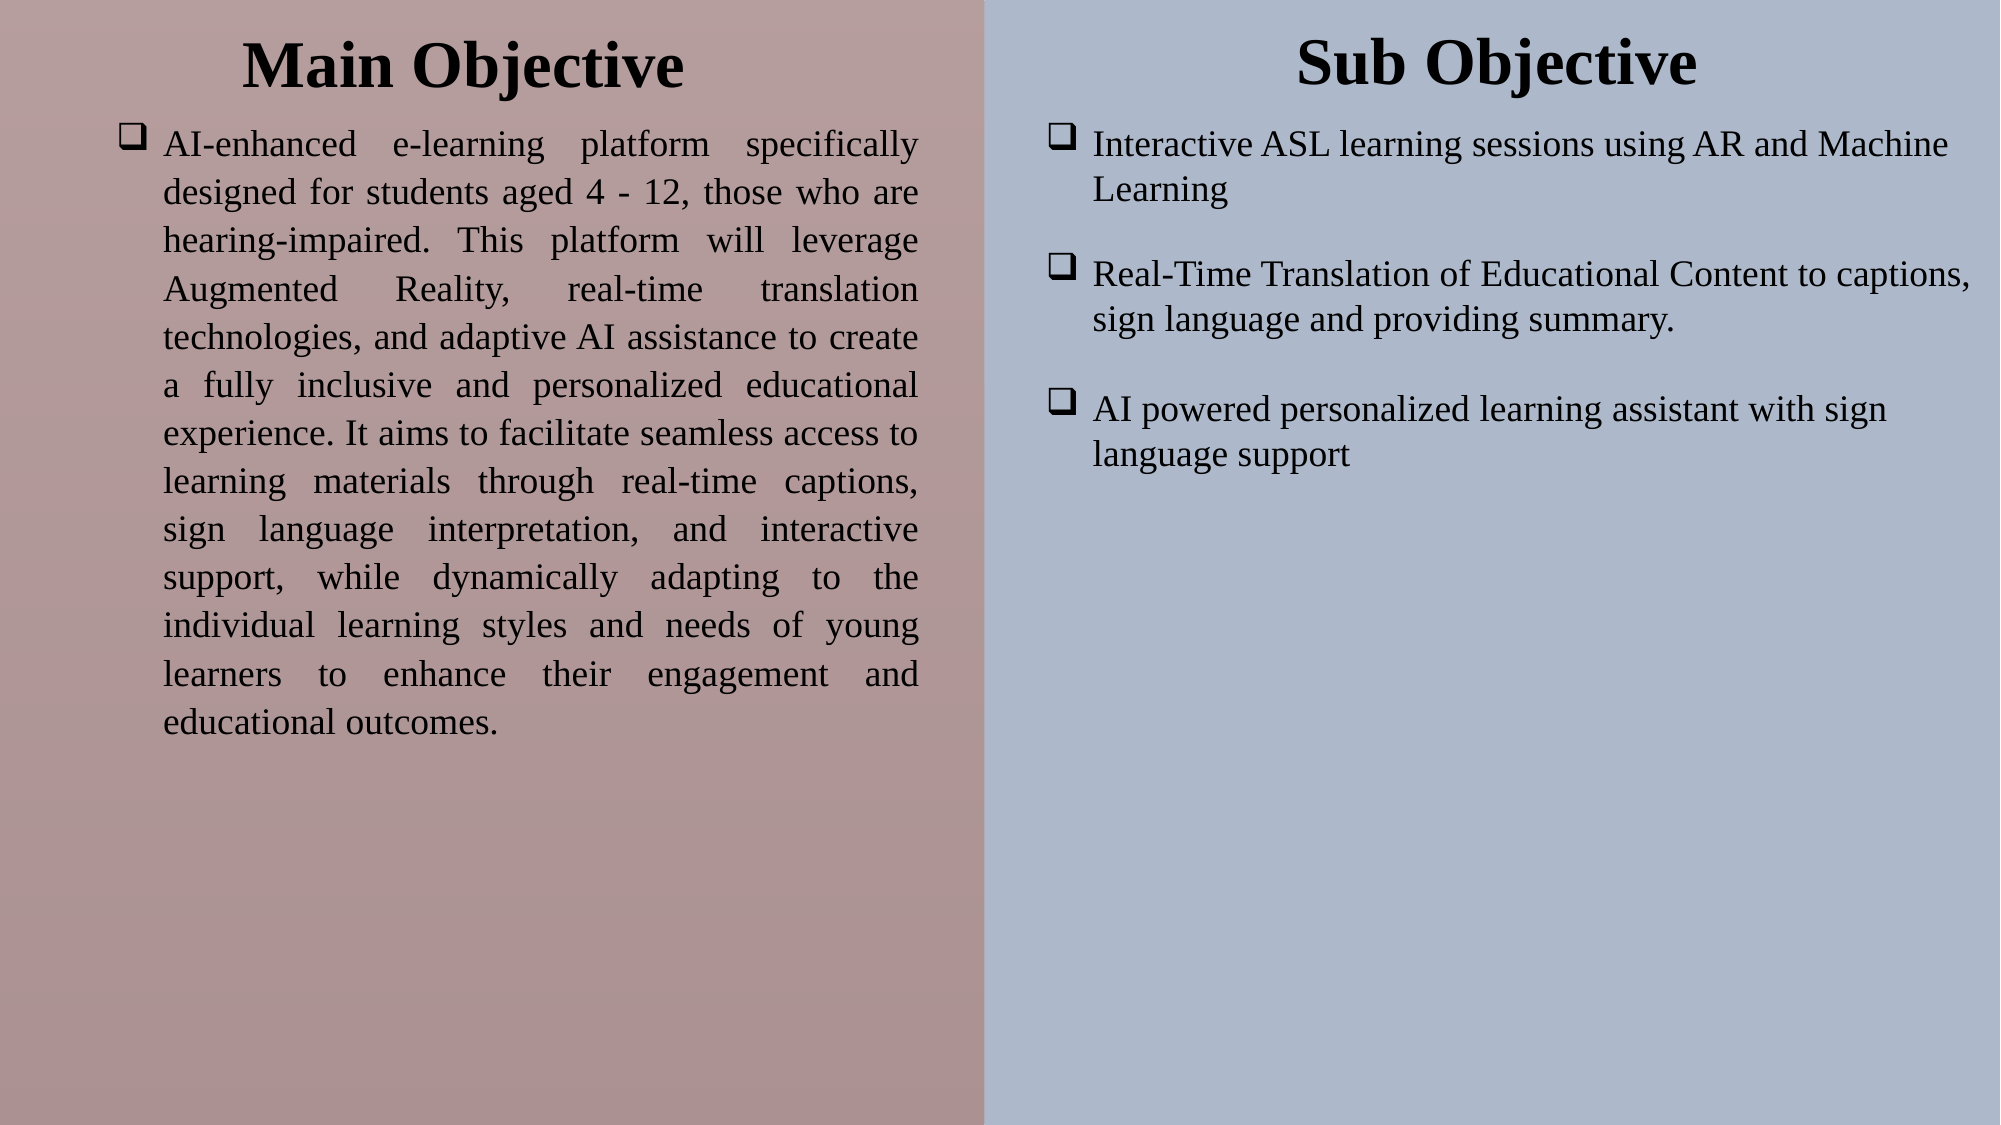

Sub Objective
Interactive ASL learning sessions using AR and Machine Learning

Real-Time Translation of Educational Content to captions, sign language and providing summary.

AI powered personalized learning assistant with sign language support

Main Objective
AI-enhanced e-learning platform specifically designed for students aged 4 - 12, those who are hearing-impaired. This platform will leverage Augmented Reality, real-time translation technologies, and adaptive AI assistance to create a fully inclusive and personalized educational experience. It aims to facilitate seamless access to learning materials through real-time captions, sign language interpretation, and interactive support, while dynamically adapting to the individual learning styles and needs of young learners to enhance their engagement and educational outcomes.